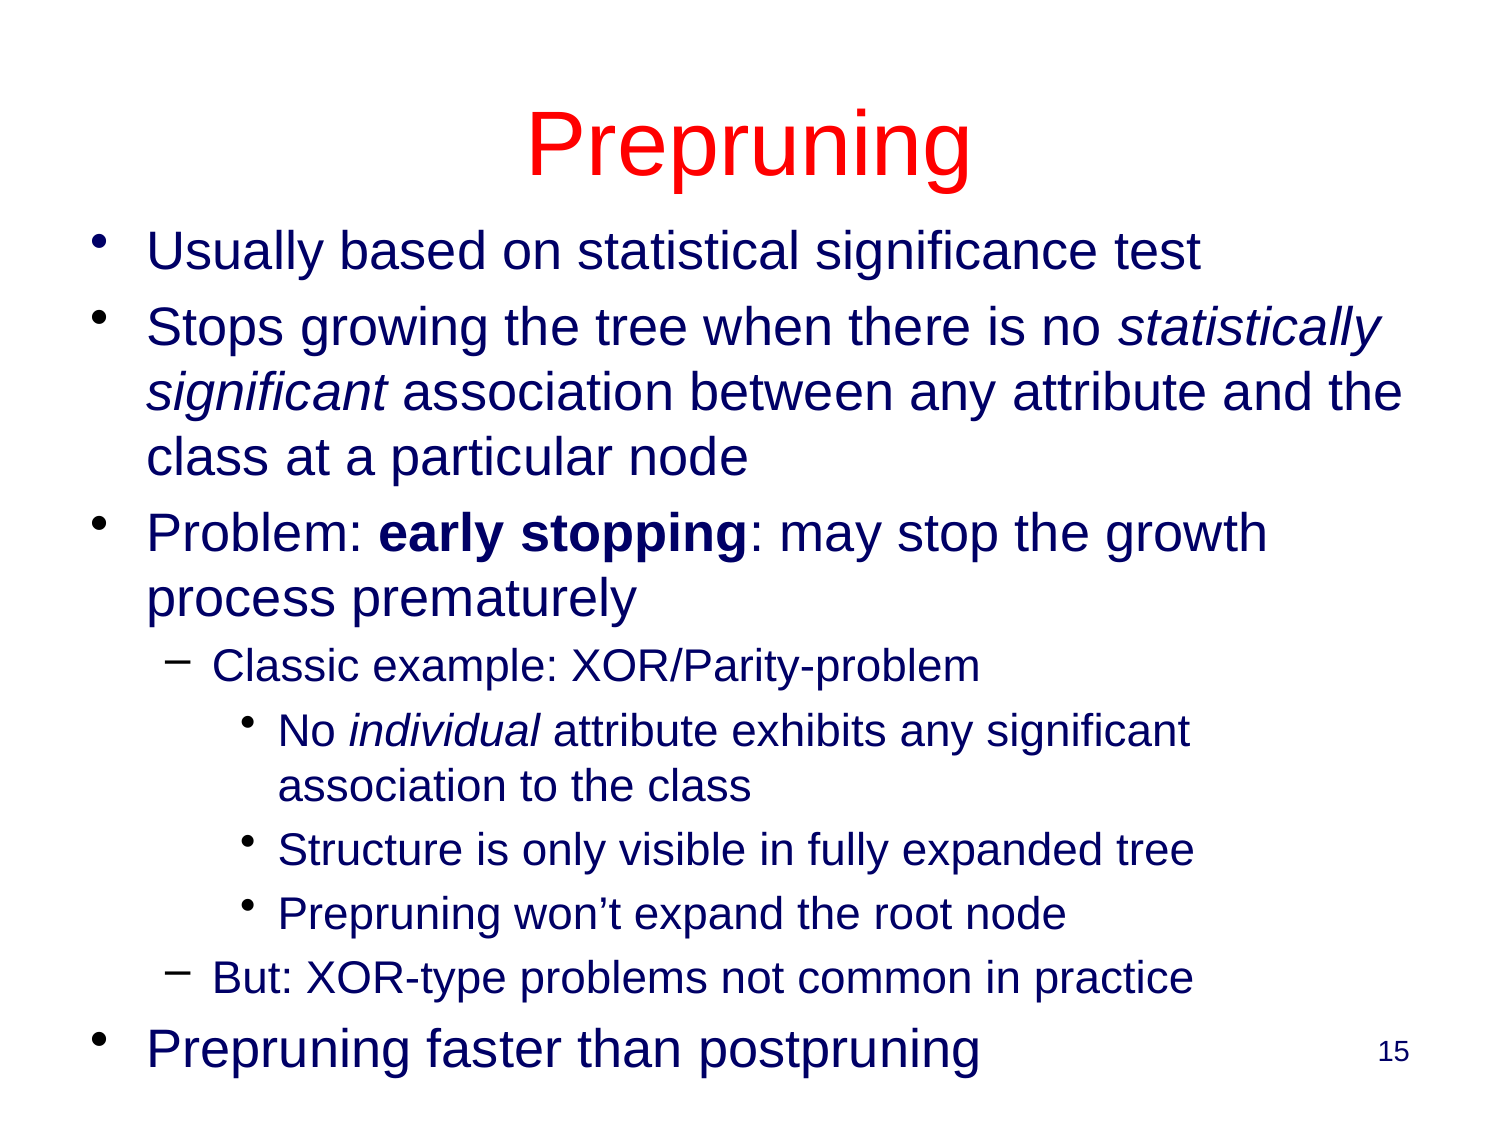

# Prepruning
Usually based on statistical significance test
Stops growing the tree when there is no statistically significant association between any attribute and the class at a particular node
Problem: early stopping: may stop the growth process prematurely
Classic example: XOR/Parity-problem
No individual attribute exhibits any significant association to the class
Structure is only visible in fully expanded tree
Prepruning won’t expand the root node
But: XOR-type problems not common in practice
Prepruning faster than postpruning

15